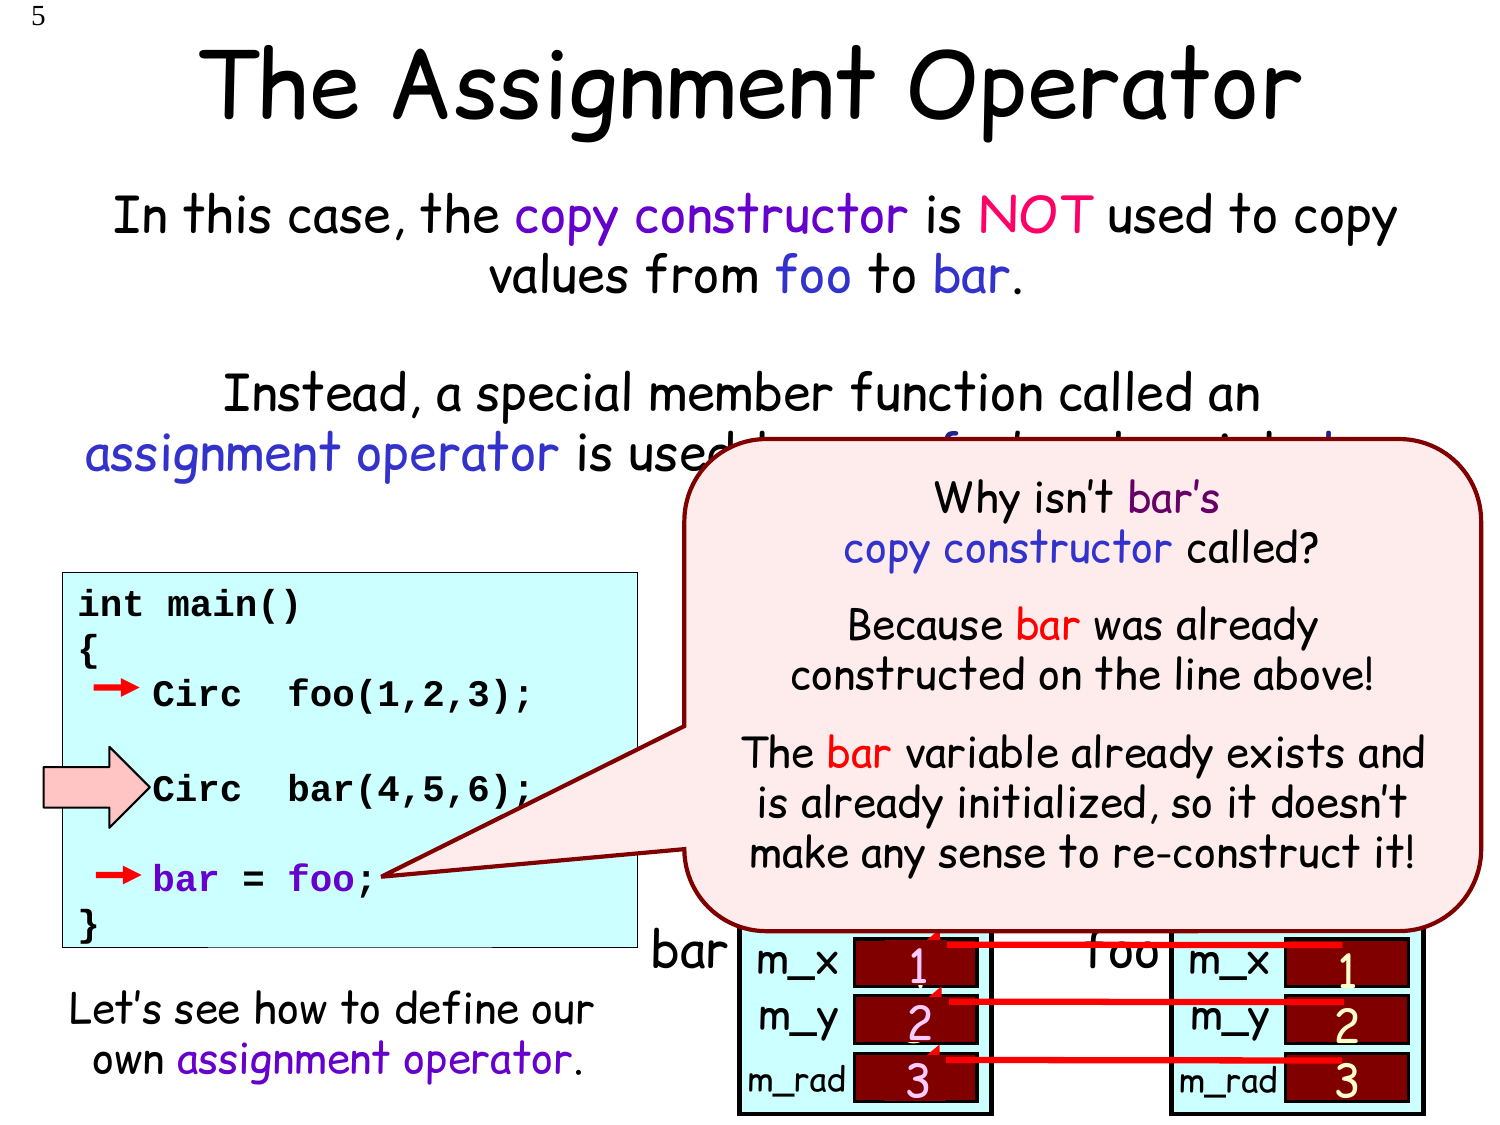

# The Assignment Operator
5
In this case, the copy constructor is NOT used to copy values from foo to bar.
Instead, a special member function called an
assignment operator is used to copy foo’s values into bar.
Why isn’t bar’s
copy constructor called?

Because bar was already constructed on the line above!
The bar variable already exists and is already initialized, so it doesn’t make any sense to re-construct it!
If you don’t define your own assignment operator…

Then C++ provides a default version that just copies each of the members.

int main()
{
	Circ  foo(1,2,3);

	Circ  bar(4,5,6);

	bar = foo;
}

bar
   m_x

m_y

  m_rad

4
5
6
foo
   m_x

m_y

  m_rad

1
2
3
1

Let’s see how to define our
own assignment operator.
2

3